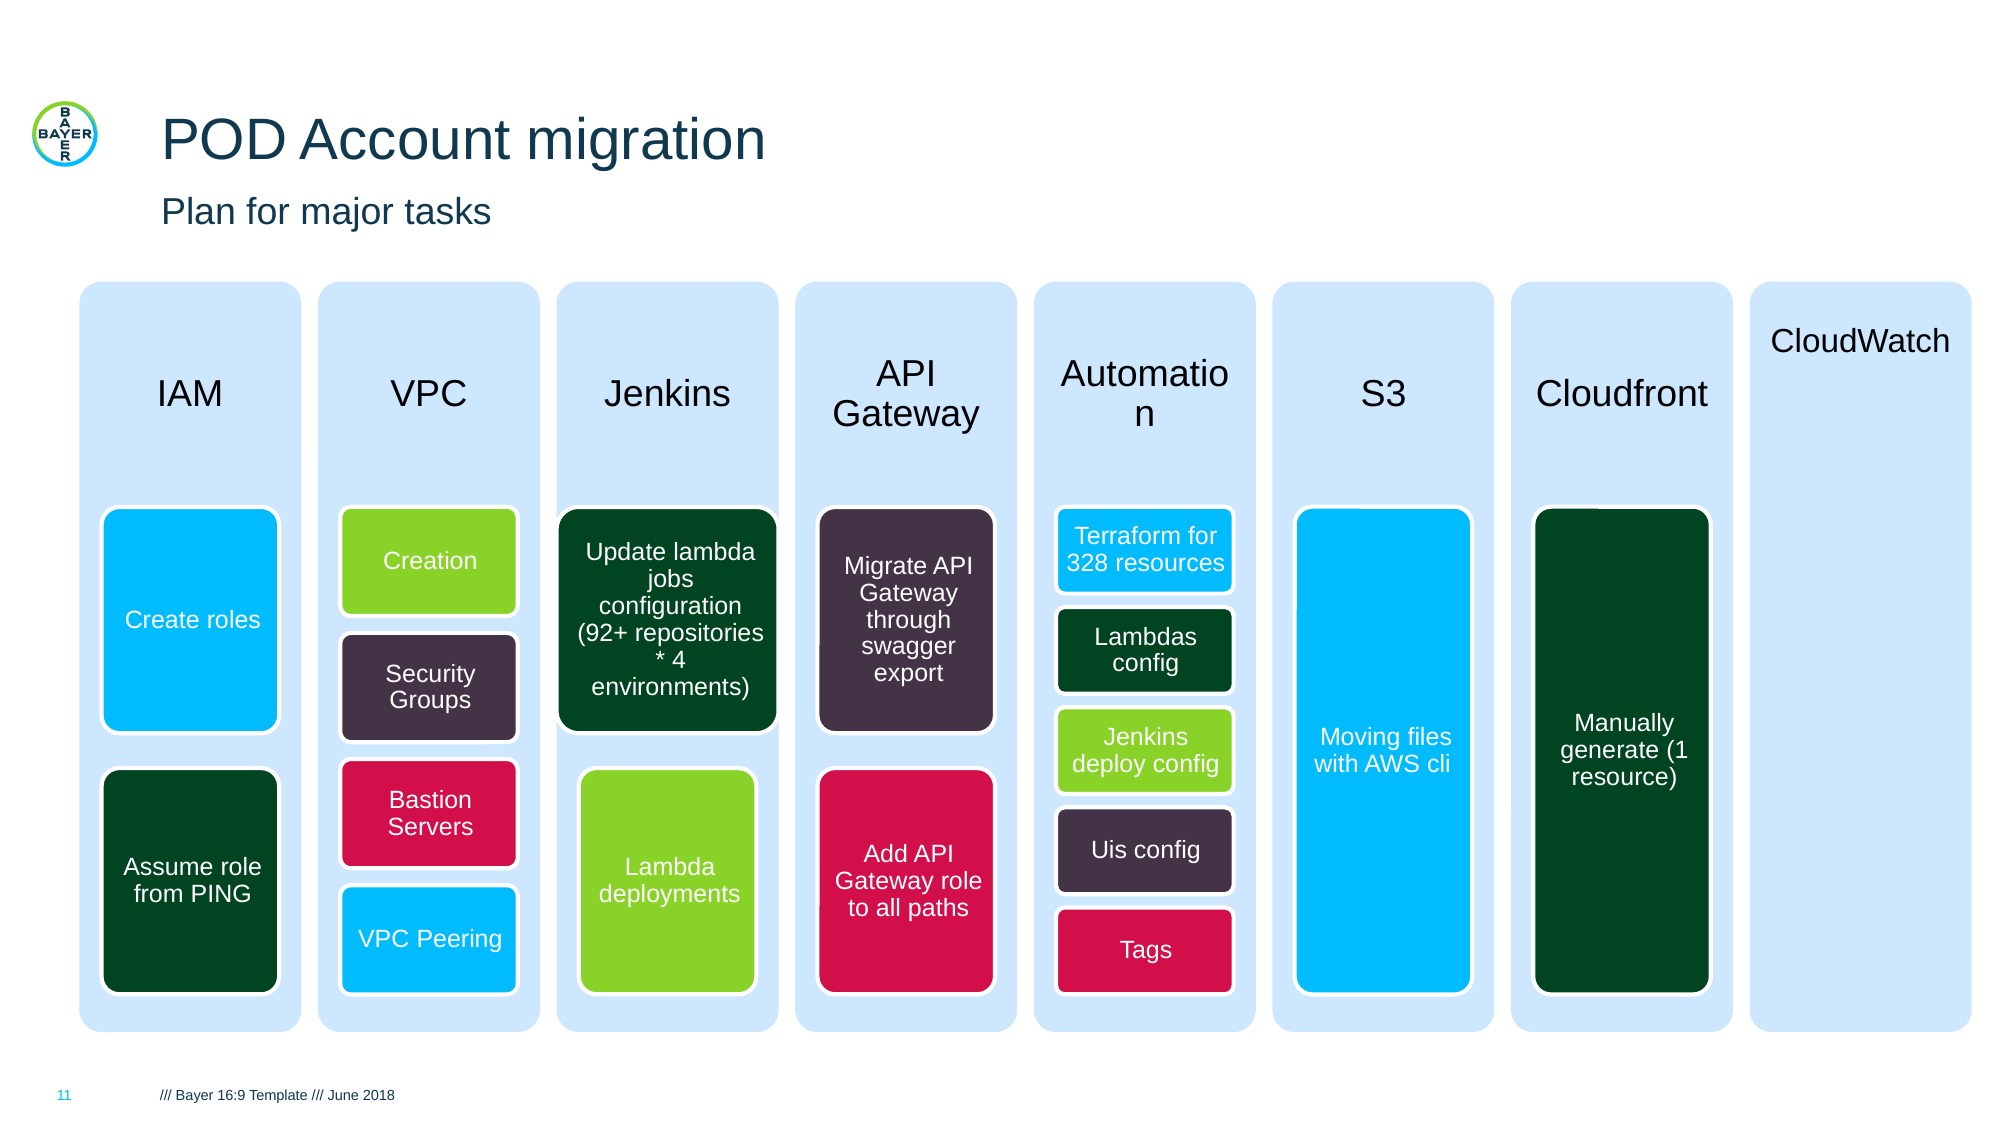

# POD Account migration
Plan for major tasks
IAM
Create roles
Assume role from PING
VPC
Creation
Security Groups
Bastion Servers
VPC Peering
Jenkins
Update lambda jobs configuration (92+ repositories * 4 environments)
Lambda deployments
API Gateway
Migrate API Gateway through swagger export
Add API Gateway role to all paths
Automation
Terraform for 328 resources
Lambdas config
Jenkins deploy config
Uis config
Tags
S3
Moving files with AWS cli
Cloudfront
Manually generate (1 resource)
CloudWatch

11
/// Bayer 16:9 Template /// June 2018